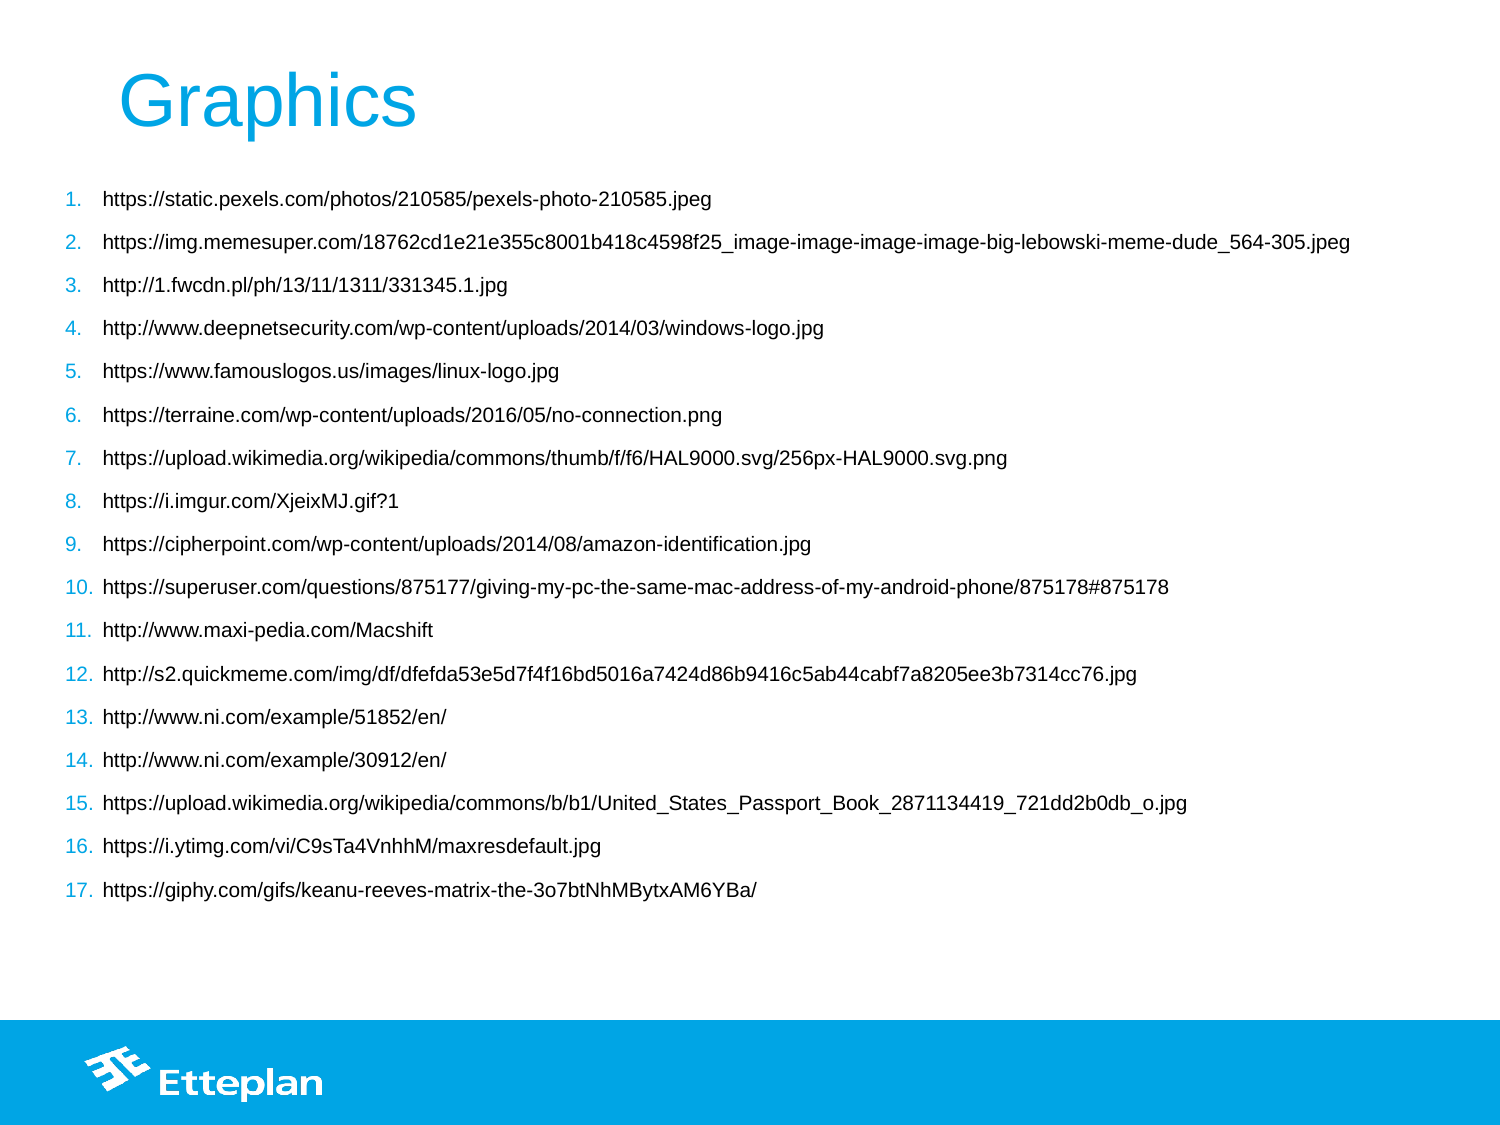

# Graphics
https://static.pexels.com/photos/210585/pexels-photo-210585.jpeg
https://img.memesuper.com/18762cd1e21e355c8001b418c4598f25_image-image-image-image-big-lebowski-meme-dude_564-305.jpeg
http://1.fwcdn.pl/ph/13/11/1311/331345.1.jpg
http://www.deepnetsecurity.com/wp-content/uploads/2014/03/windows-logo.jpg
https://www.famouslogos.us/images/linux-logo.jpg
https://terraine.com/wp-content/uploads/2016/05/no-connection.png
https://upload.wikimedia.org/wikipedia/commons/thumb/f/f6/HAL9000.svg/256px-HAL9000.svg.png
https://i.imgur.com/XjeixMJ.gif?1
https://cipherpoint.com/wp-content/uploads/2014/08/amazon-identification.jpg
https://superuser.com/questions/875177/giving-my-pc-the-same-mac-address-of-my-android-phone/875178#875178
http://www.maxi-pedia.com/Macshift
http://s2.quickmeme.com/img/df/dfefda53e5d7f4f16bd5016a7424d86b9416c5ab44cabf7a8205ee3b7314cc76.jpg
http://www.ni.com/example/51852/en/
http://www.ni.com/example/30912/en/
https://upload.wikimedia.org/wikipedia/commons/b/b1/United_States_Passport_Book_2871134419_721dd2b0db_o.jpg
https://i.ytimg.com/vi/C9sTa4VnhhM/maxresdefault.jpg
https://giphy.com/gifs/keanu-reeves-matrix-the-3o7btNhMBytxAM6YBa/